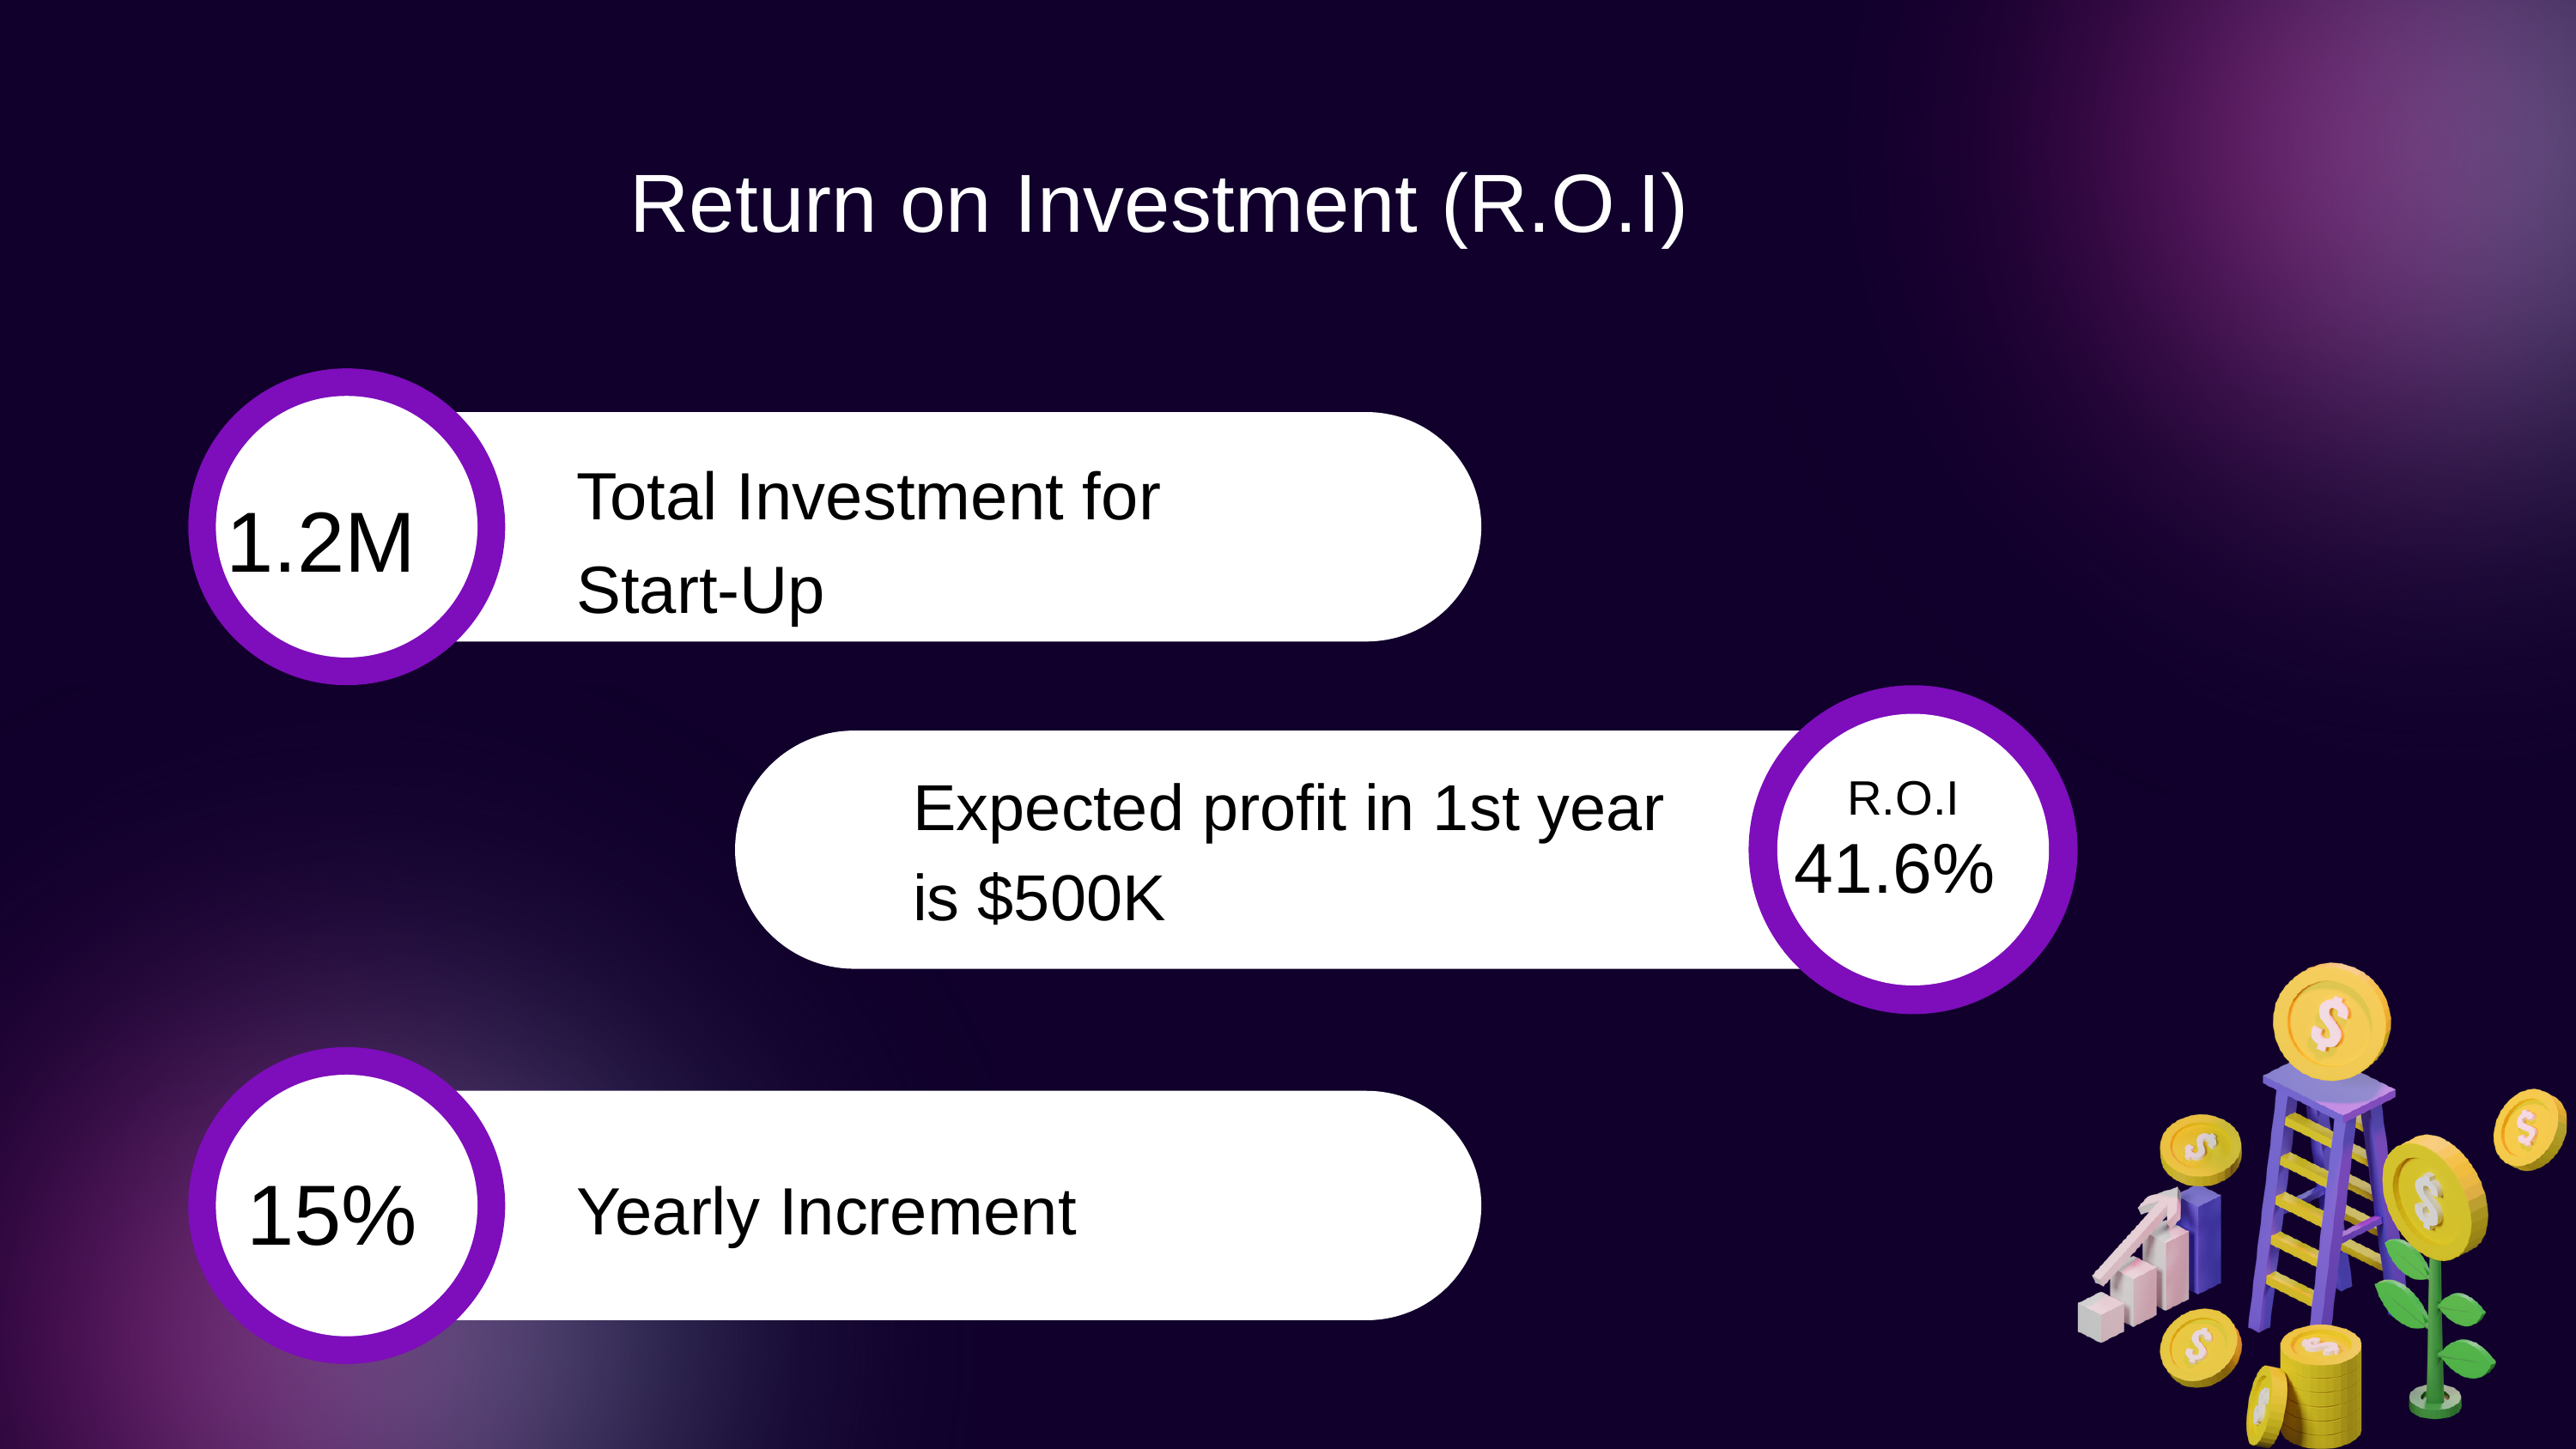

Return on Investment (R.O.I)

Total Investment for Start-Up
1.2M

 R.O.I
Expected profit in 1st year is $500K
41.6%

15%
Yearly Increment